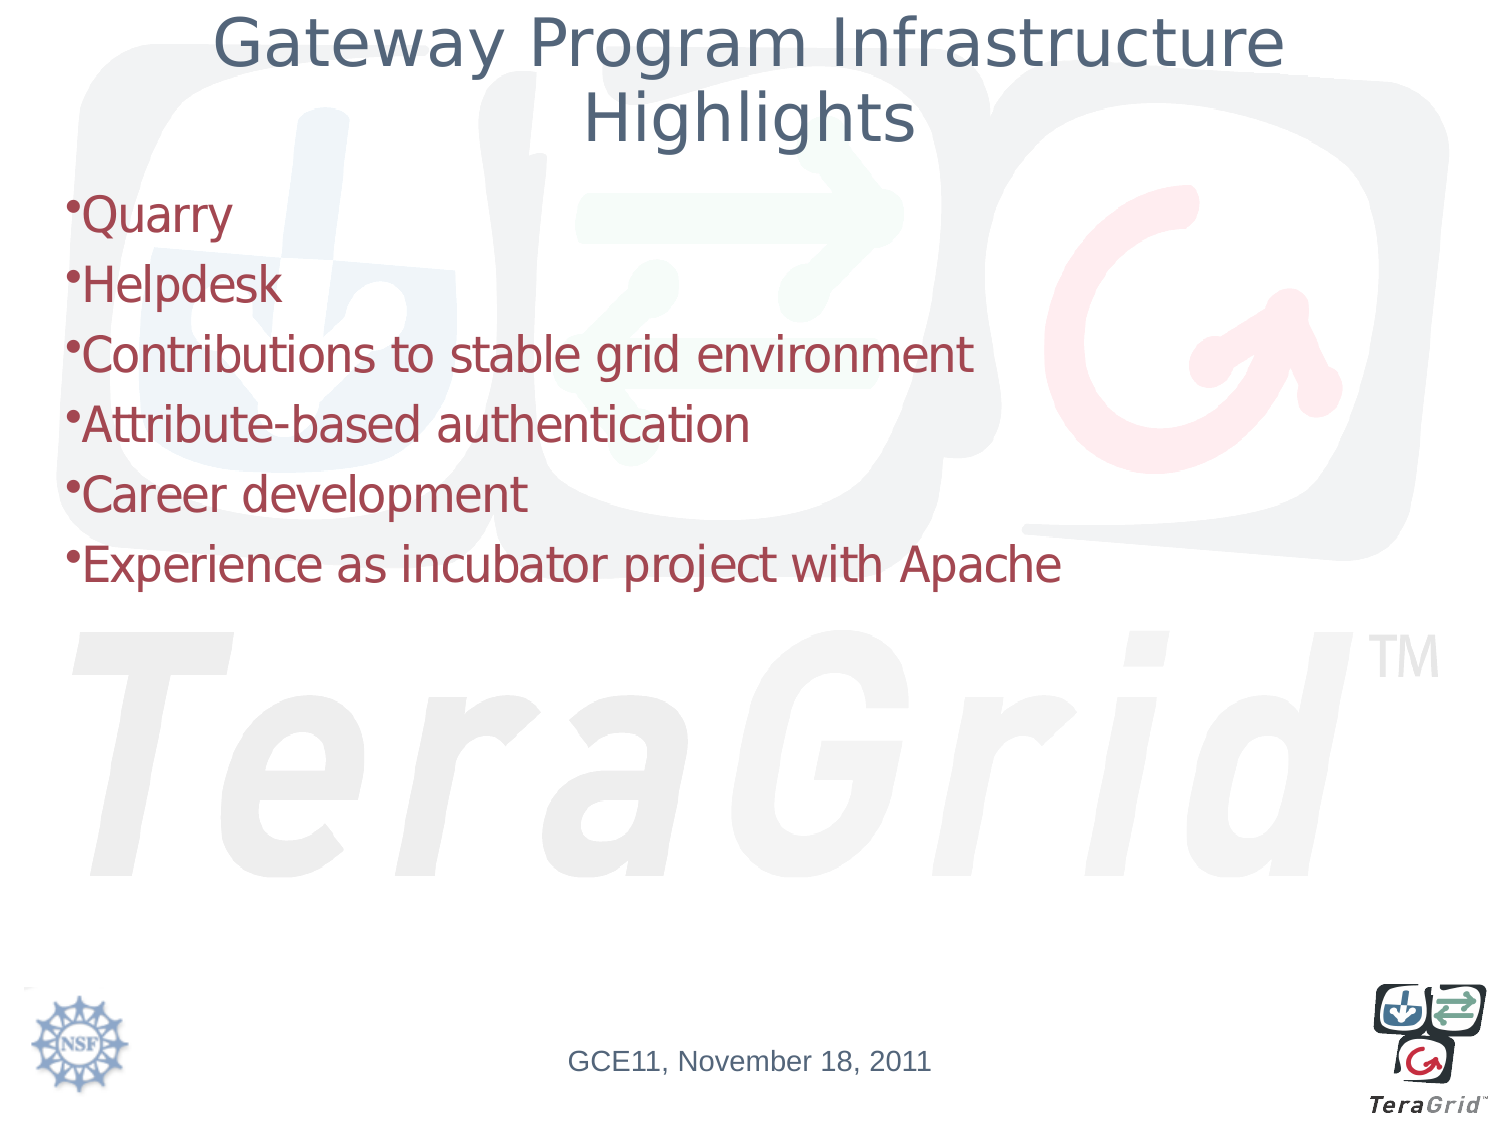

# Gateway Program Infrastructure Highlights
Quarry
Helpdesk
Contributions to stable grid environment
Attribute-based authentication
Career development
Experience as incubator project with Apache

GCE11, November 18, 2011